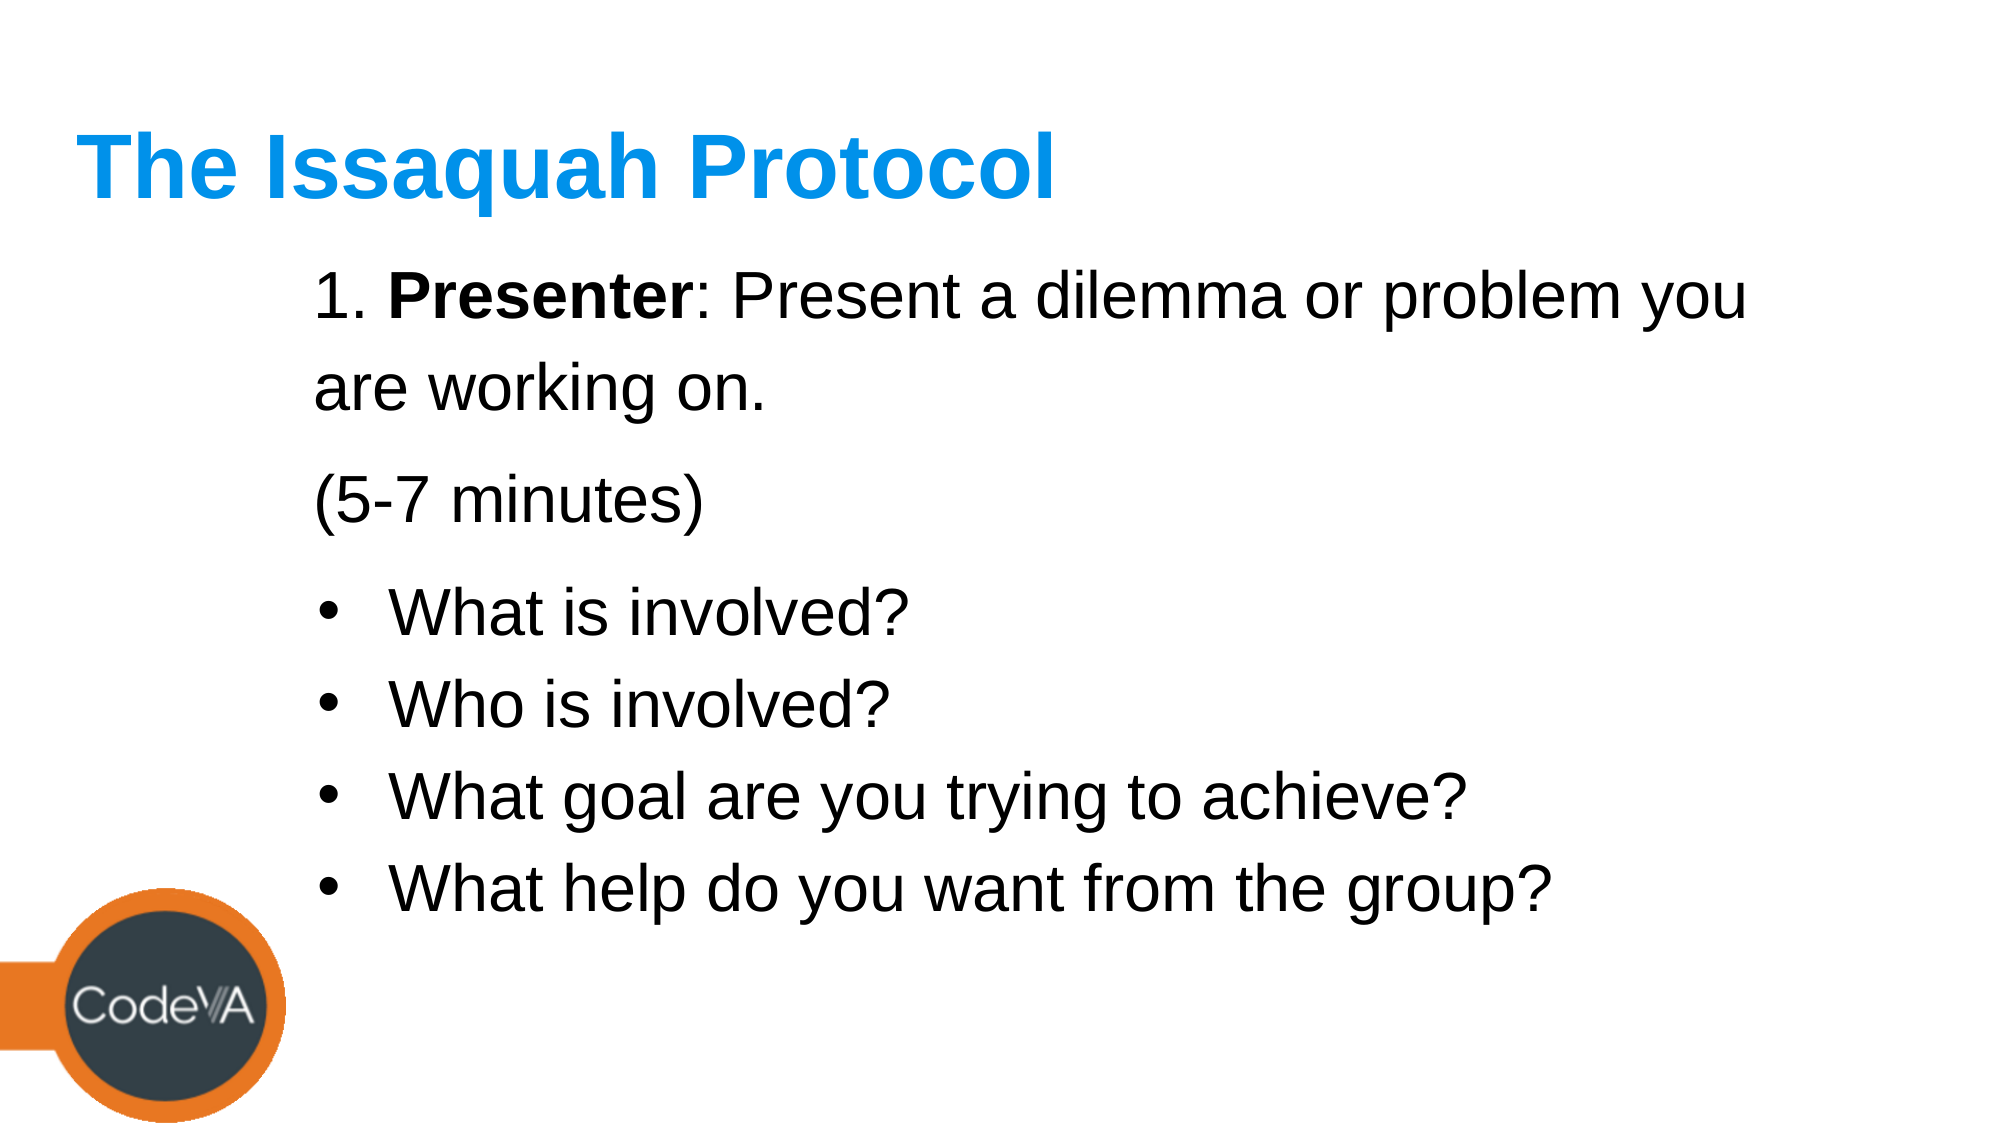

# The Issaquah Protocol
1. Presenter: Present a dilemma or problem you are working on.
(5-7 minutes)
What is involved?
Who is involved?
What goal are you trying to achieve?
What help do you want from the group?